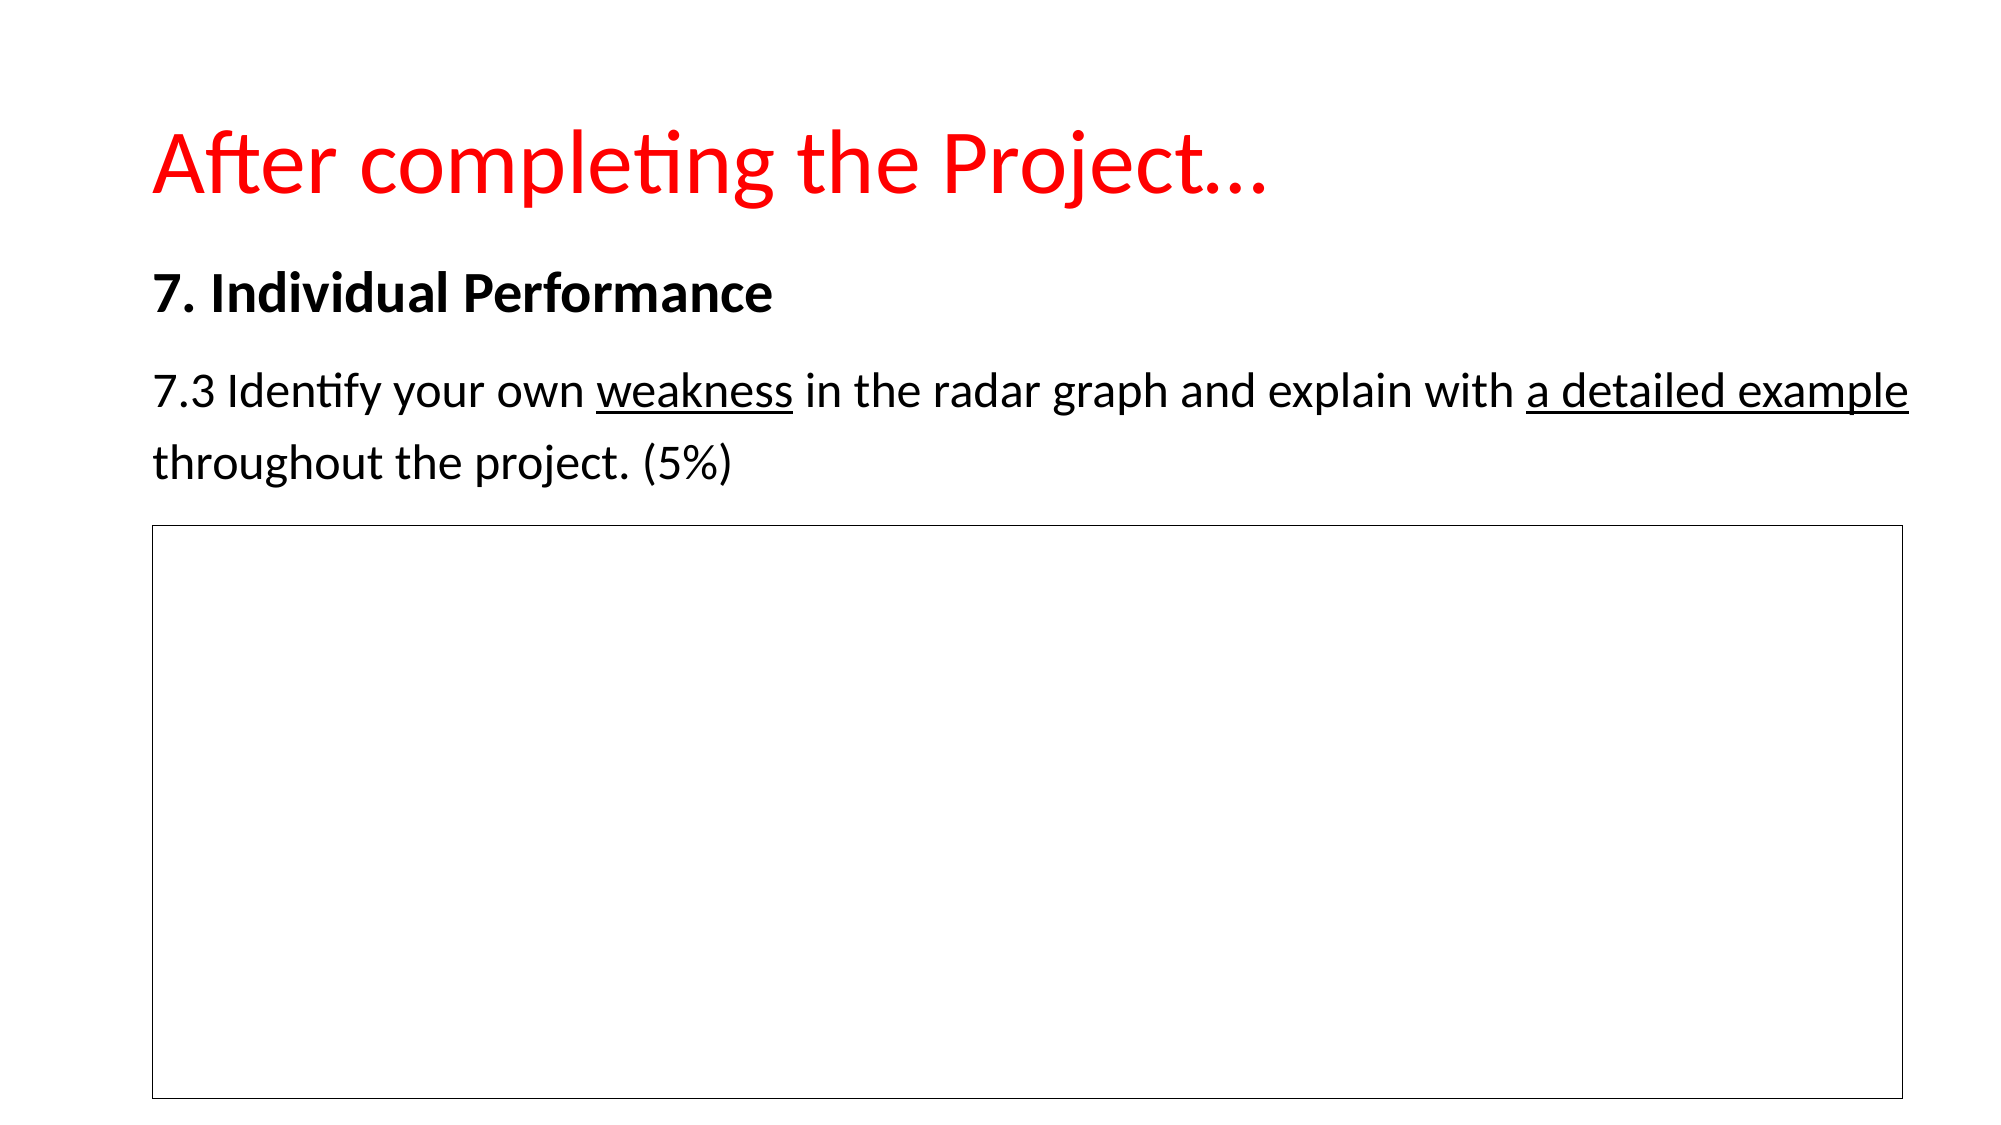

# After completing the Project…
7. Individual Performance
7.3 Identify your own weakness in the radar graph and explain with a detailed example throughout the project. (5%)